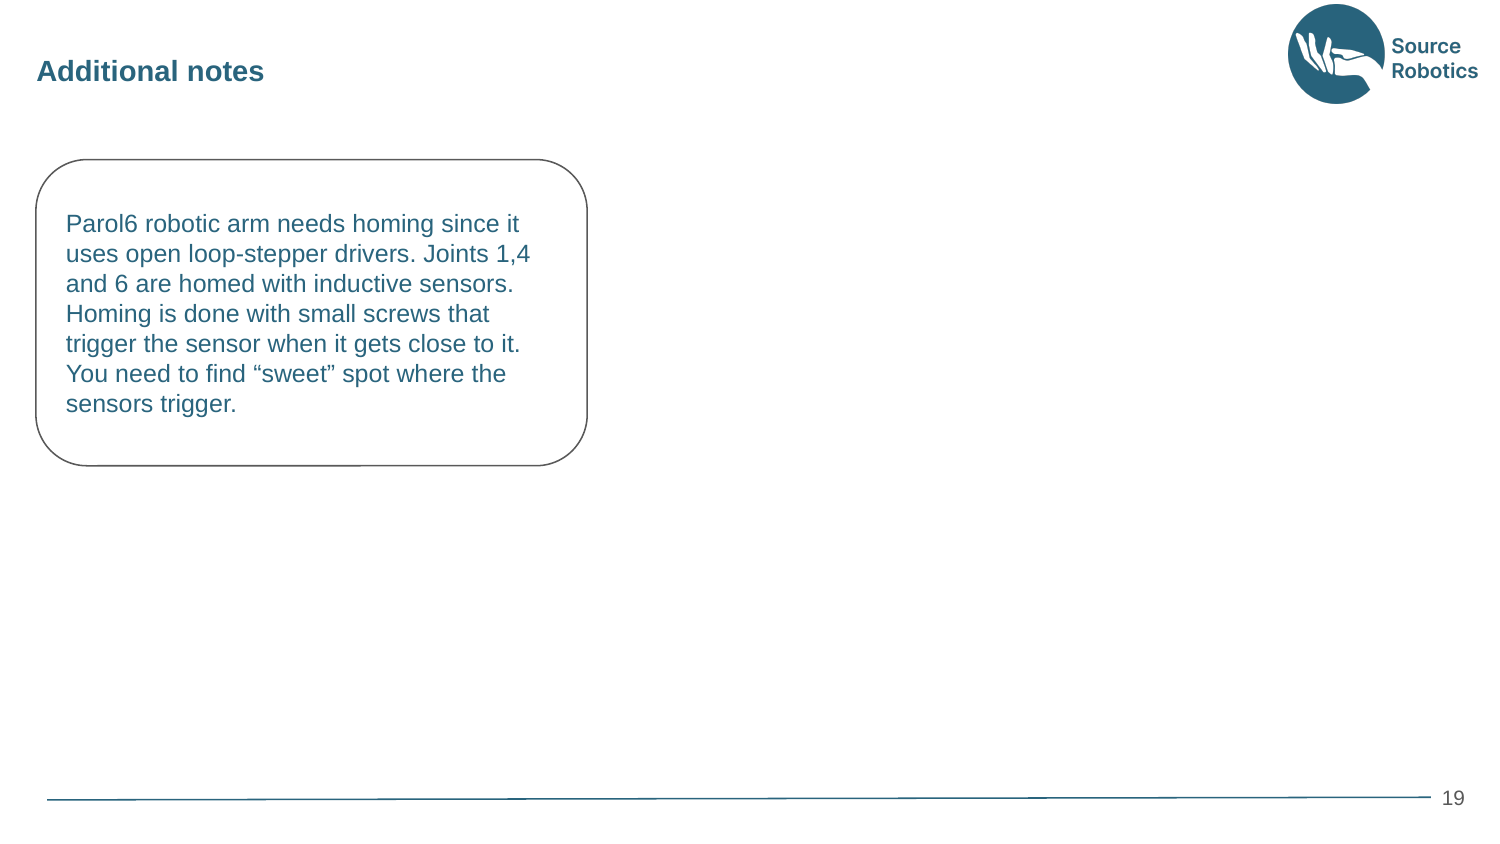

Additional notes
Parol6 robotic arm needs homing since it uses open loop-stepper drivers. Joints 1,4 and 6 are homed with inductive sensors. Homing is done with small screws that trigger the sensor when it gets close to it. You need to find “sweet” spot where the sensors trigger.
19